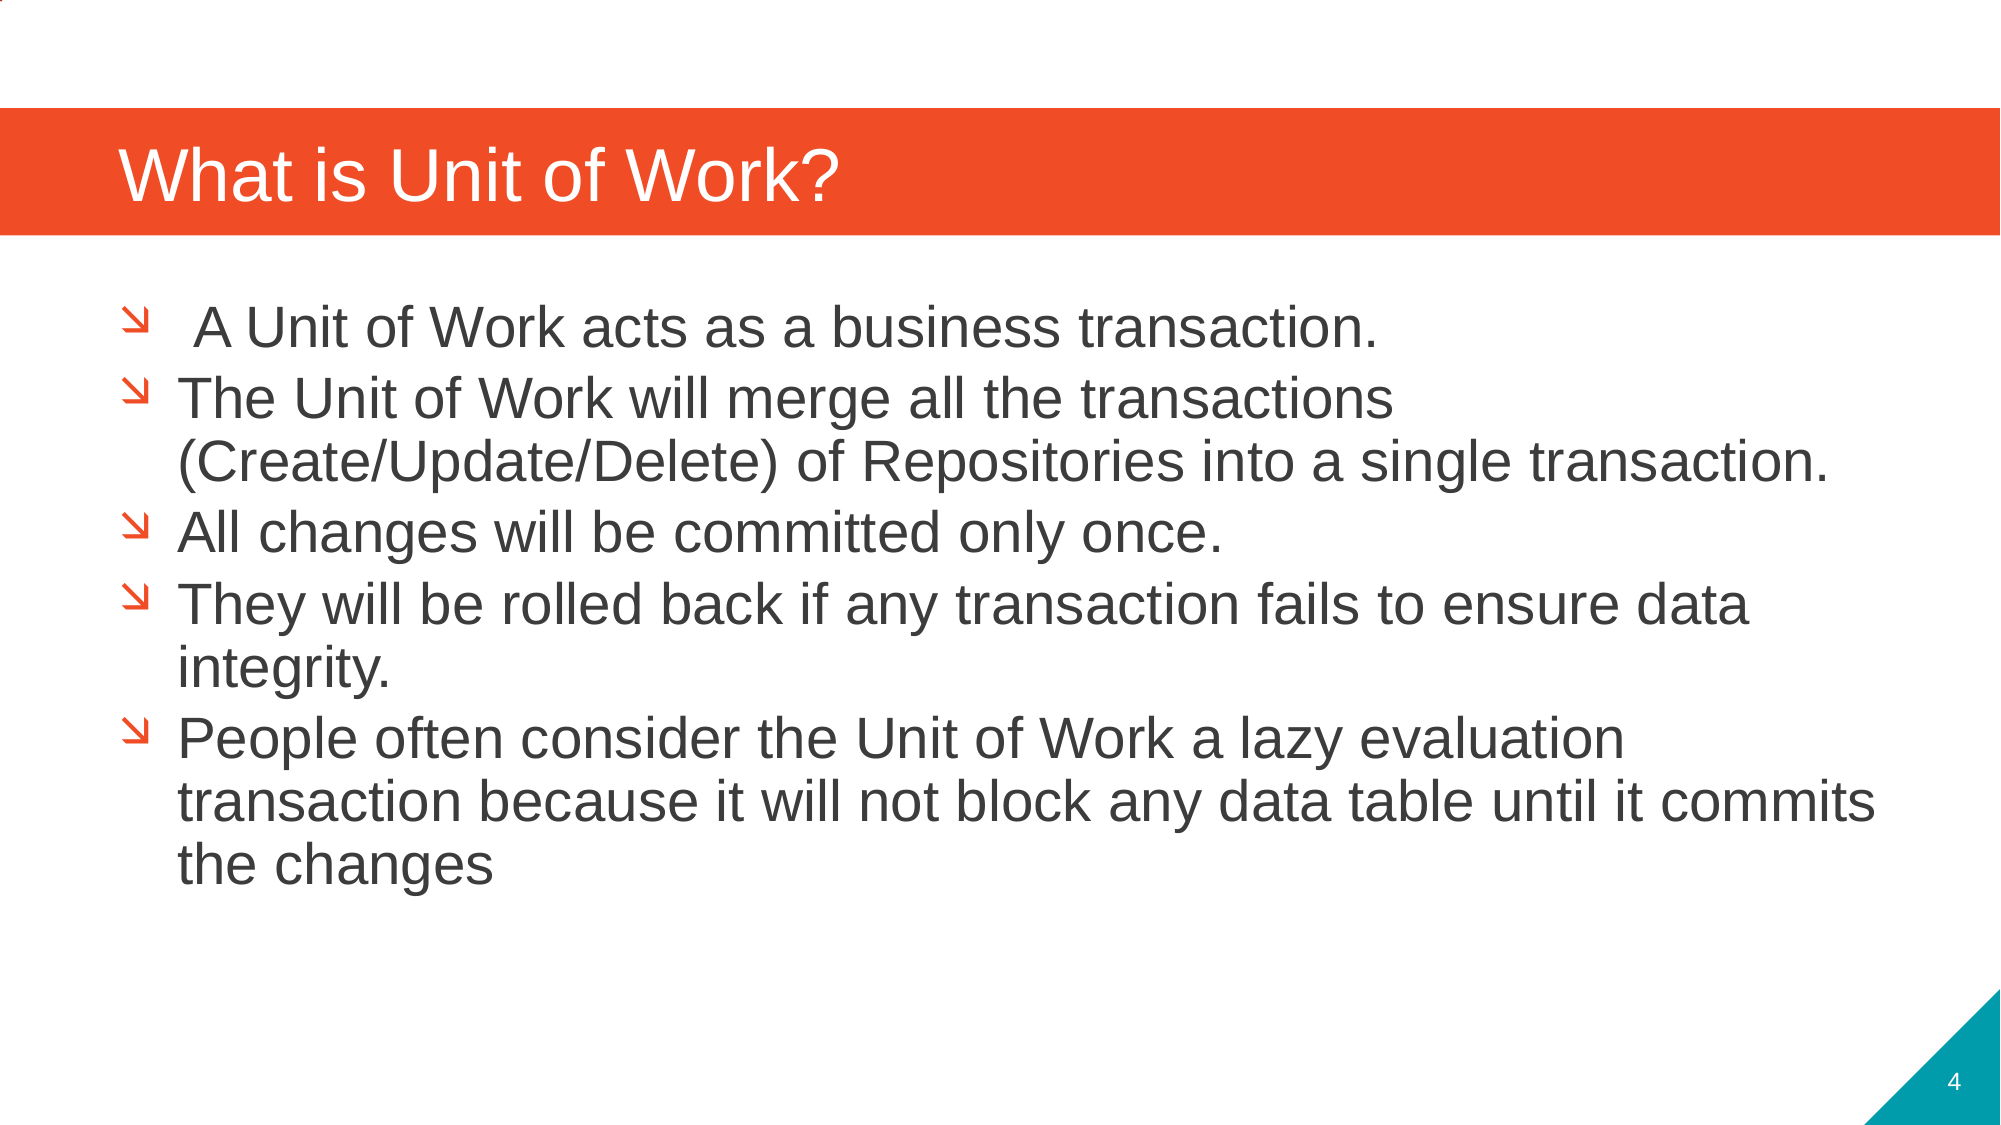

# What is Unit of Work?
 A Unit of Work acts as a business transaction.
The Unit of Work will merge all the transactions (Create/Update/Delete) of Repositories into a single transaction.
All changes will be committed only once.
They will be rolled back if any transaction fails to ensure data integrity.
People often consider the Unit of Work a lazy evaluation transaction because it will not block any data table until it commits the changes
4